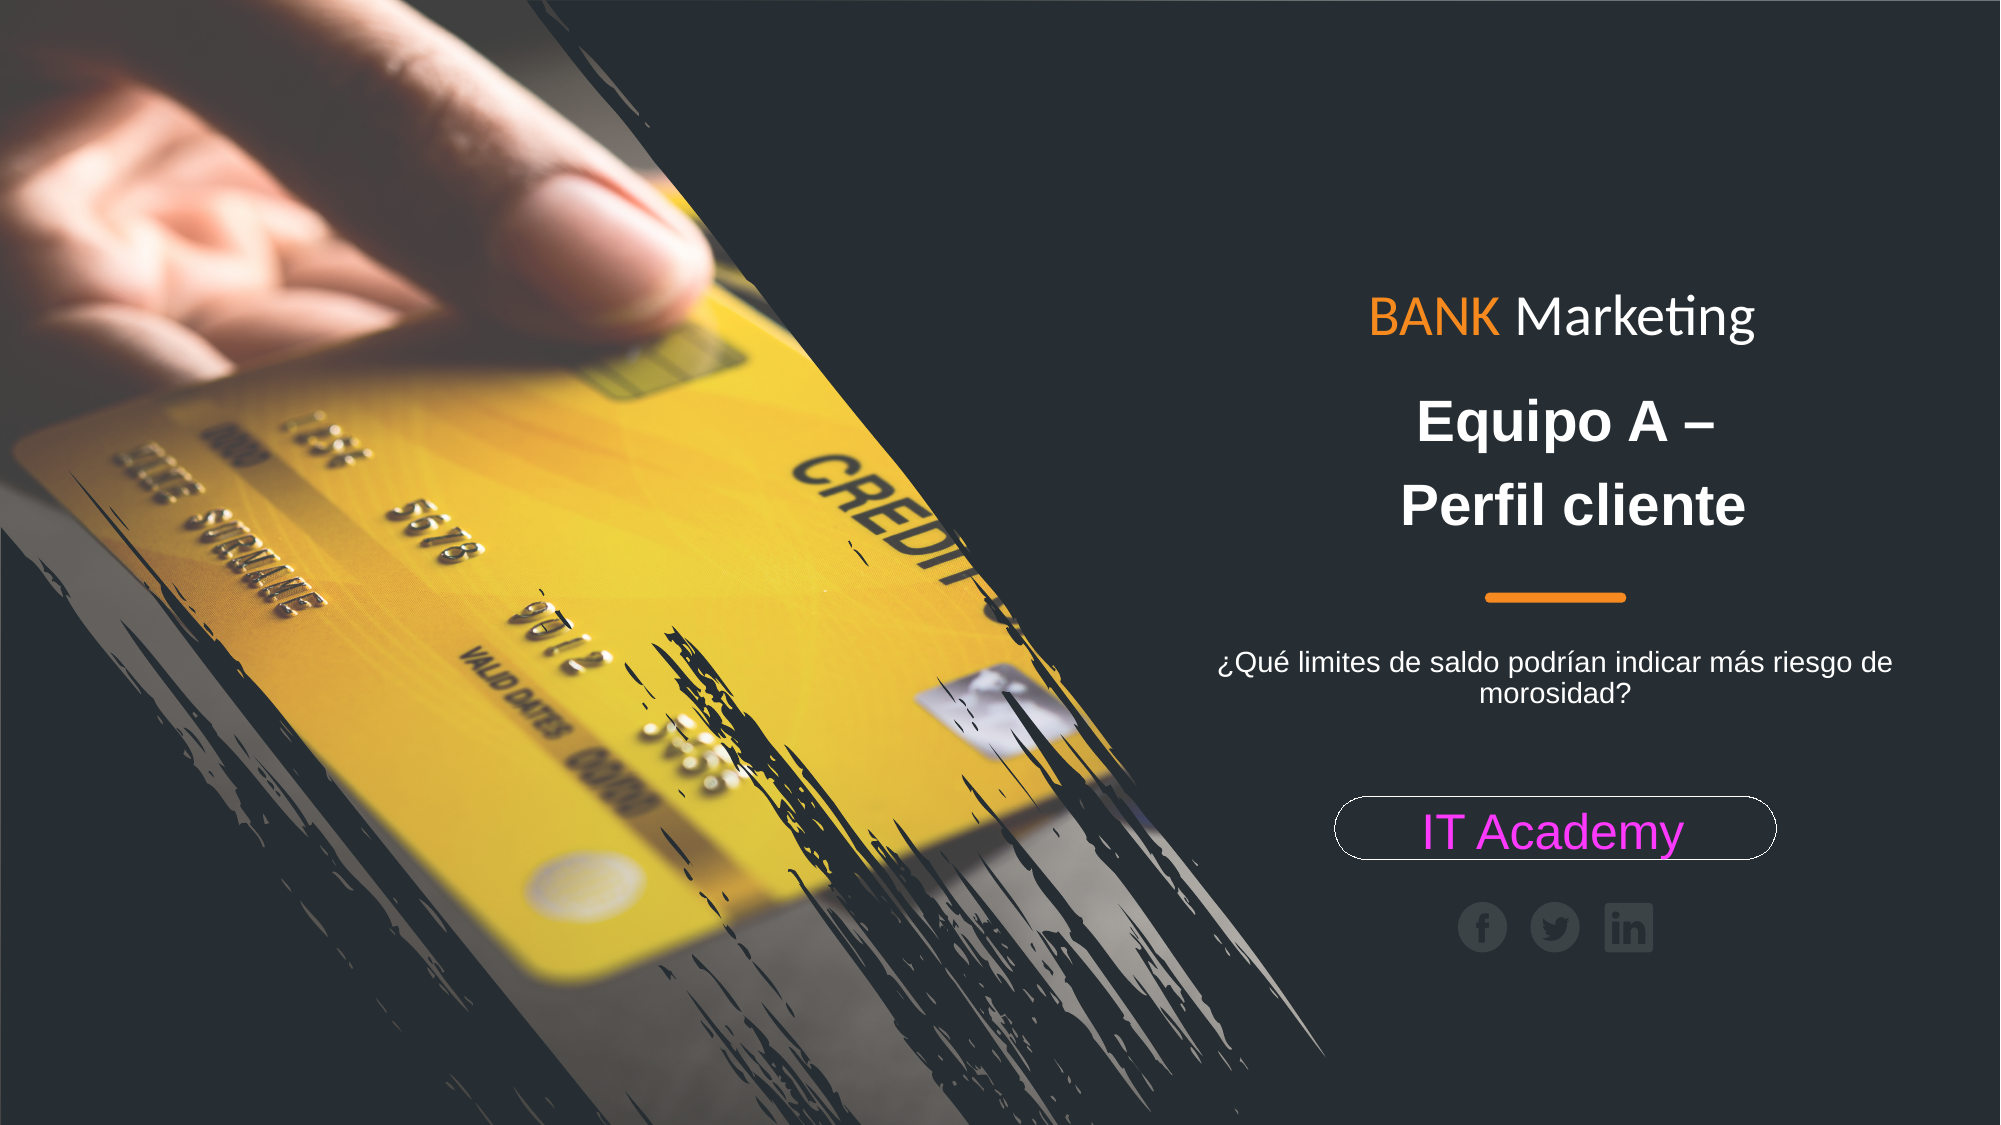

BANK Marketing
# Equipo A –
Perfil cliente
¿Qué limites de saldo podrían indicar más riesgo de morosidad?
IT Academy